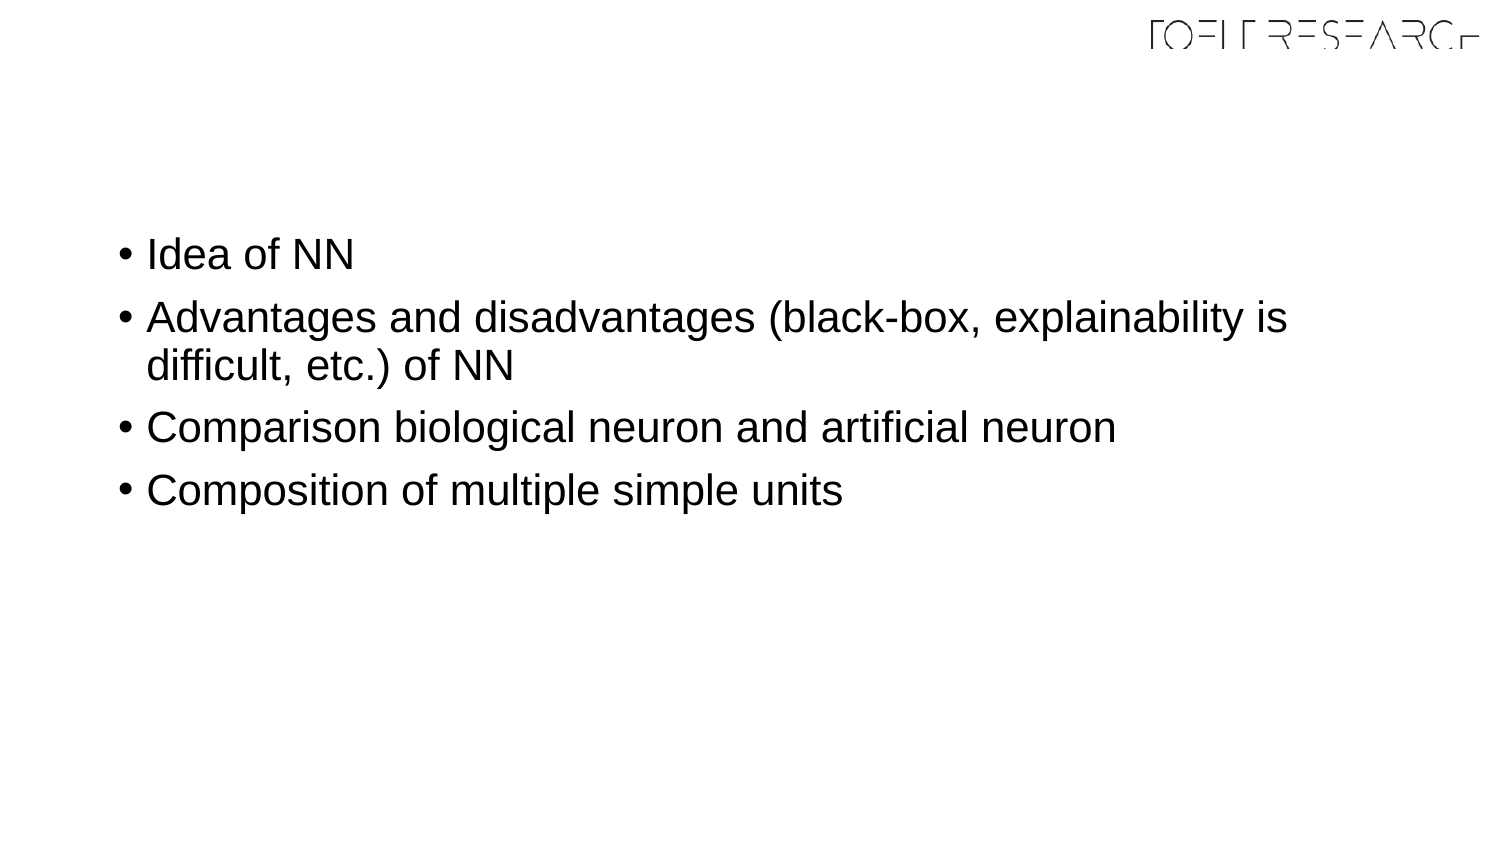

#
Idea of NN
Advantages and disadvantages (black-box, explainability is difficult, etc.) of NN
Comparison biological neuron and artificial neuron
Composition of multiple simple units